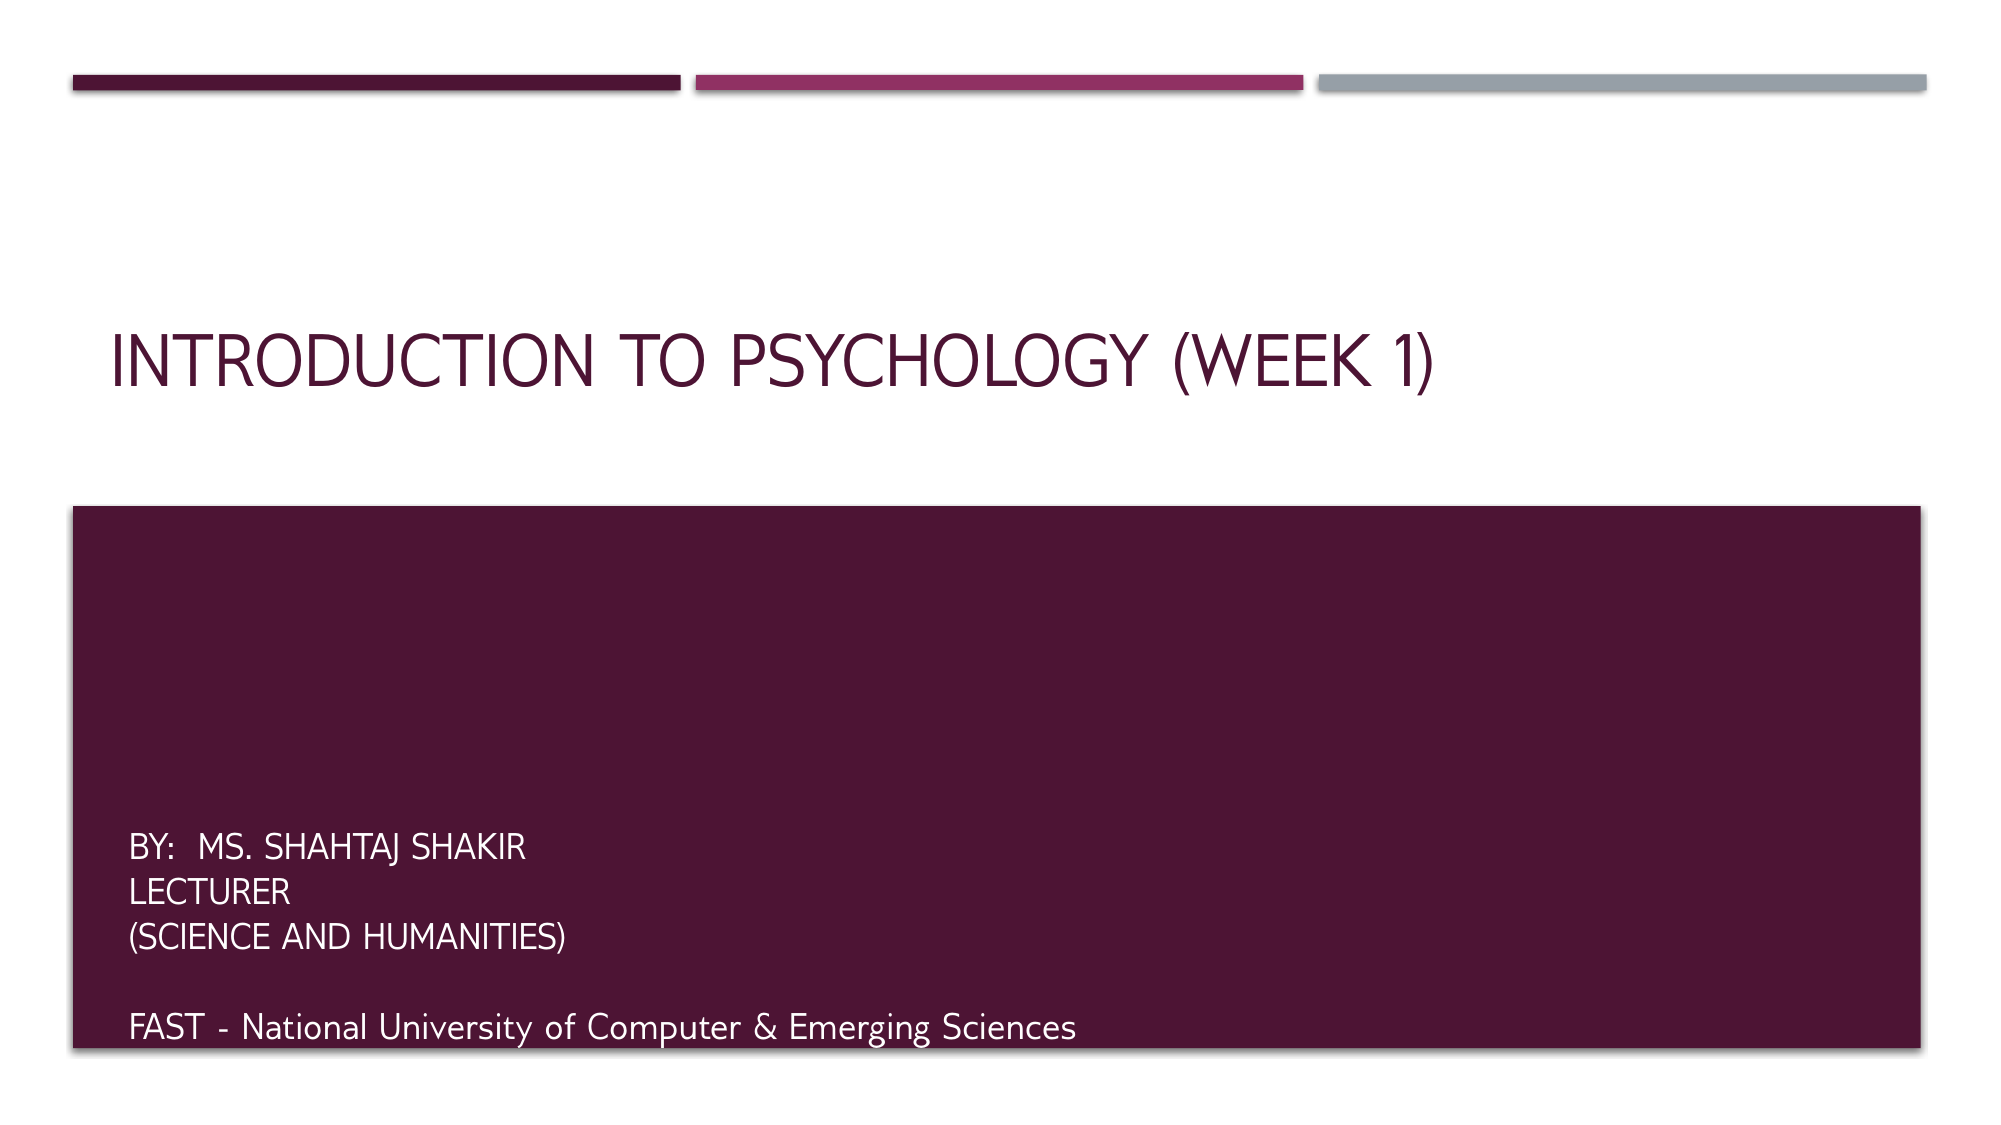

# Introduction to psychology (WEEK 1)
BY:  MS. SHAHTAJ SHAKIR
LECTURER
(SCIENCE AND HUMANITIES)

FAST - National University of Computer & Emerging Sciences